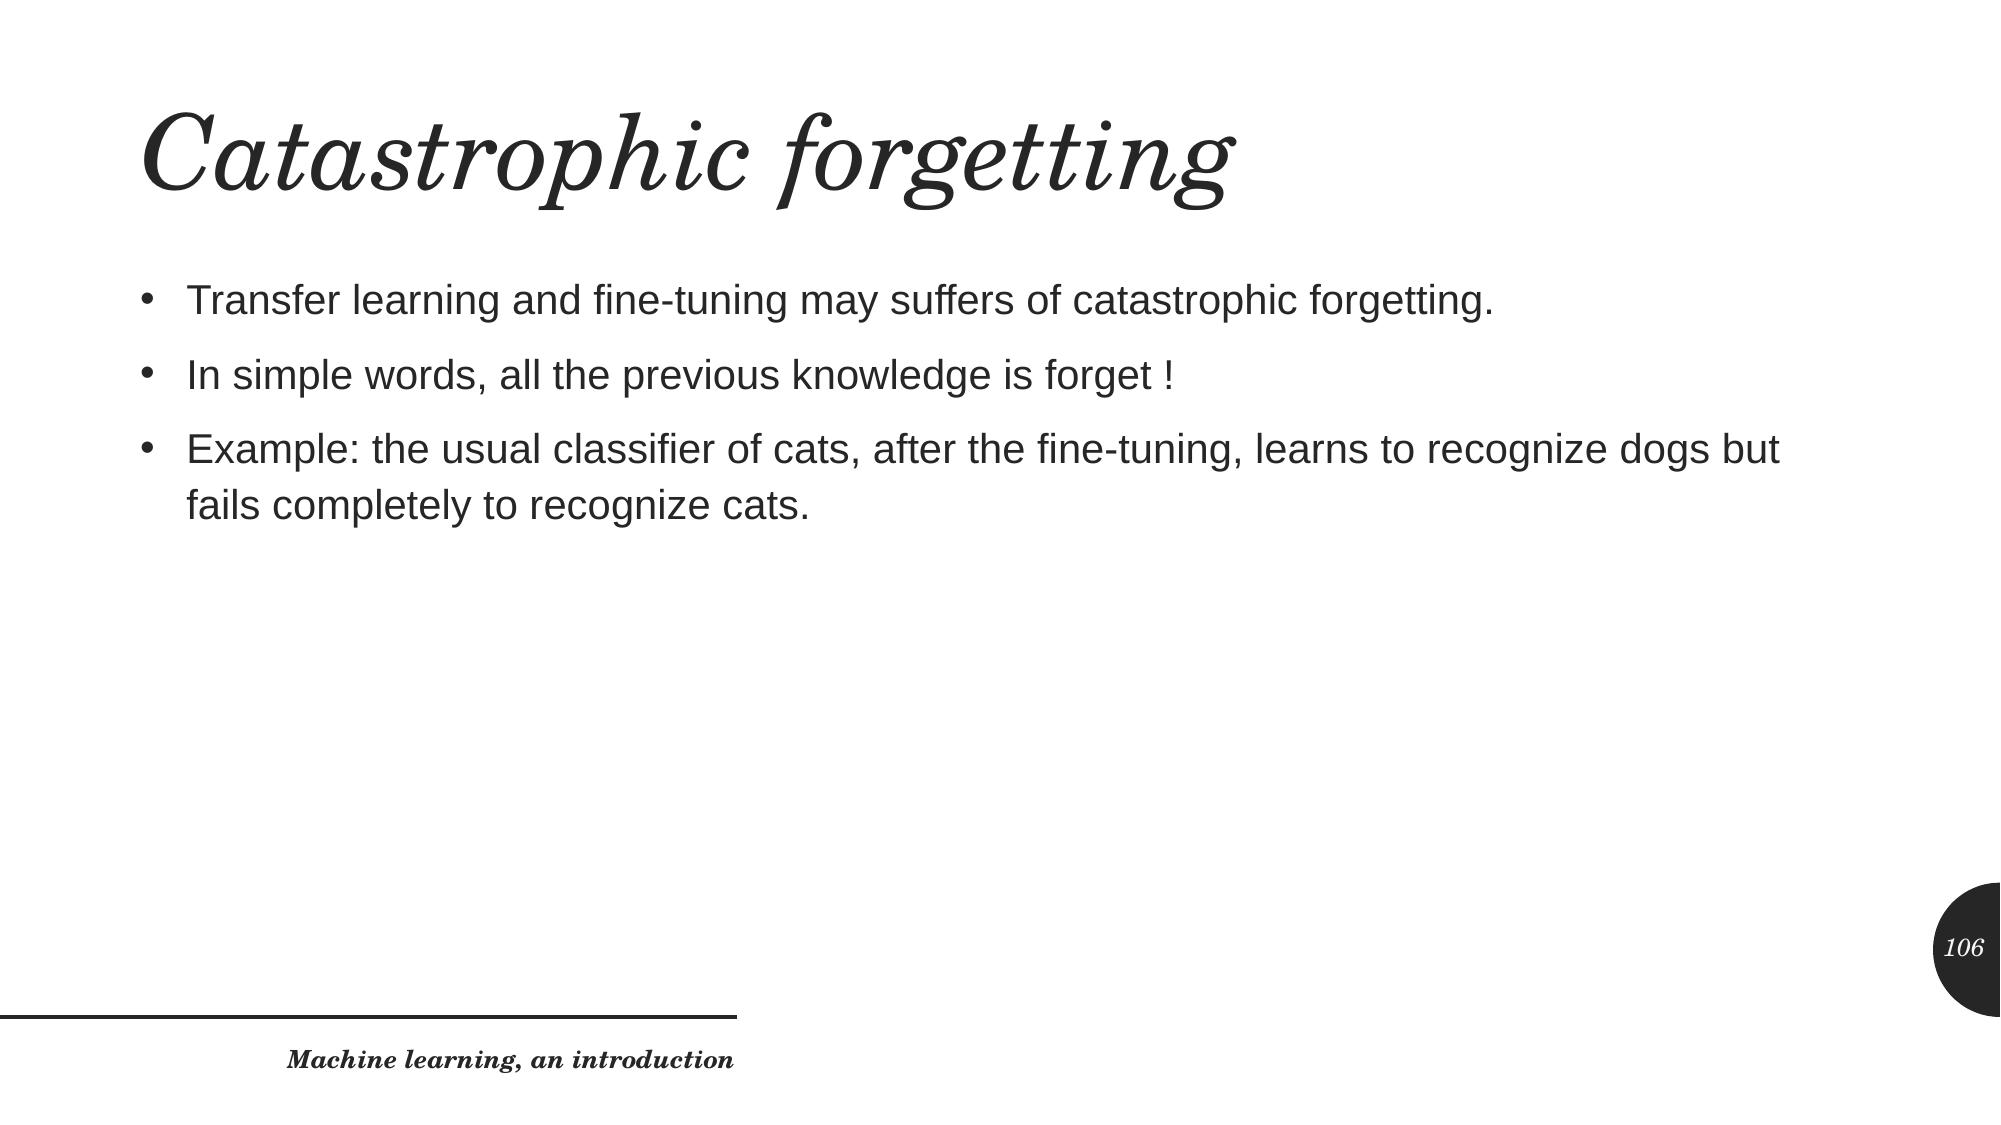

# Catastrophic forgetting
Transfer learning and fine-tuning may suffers of catastrophic forgetting.
In simple words, all the previous knowledge is forget !
Example: the usual classifier of cats, after the fine-tuning, learns to recognize dogs but fails completely to recognize cats.
106
Machine learning, an introduction